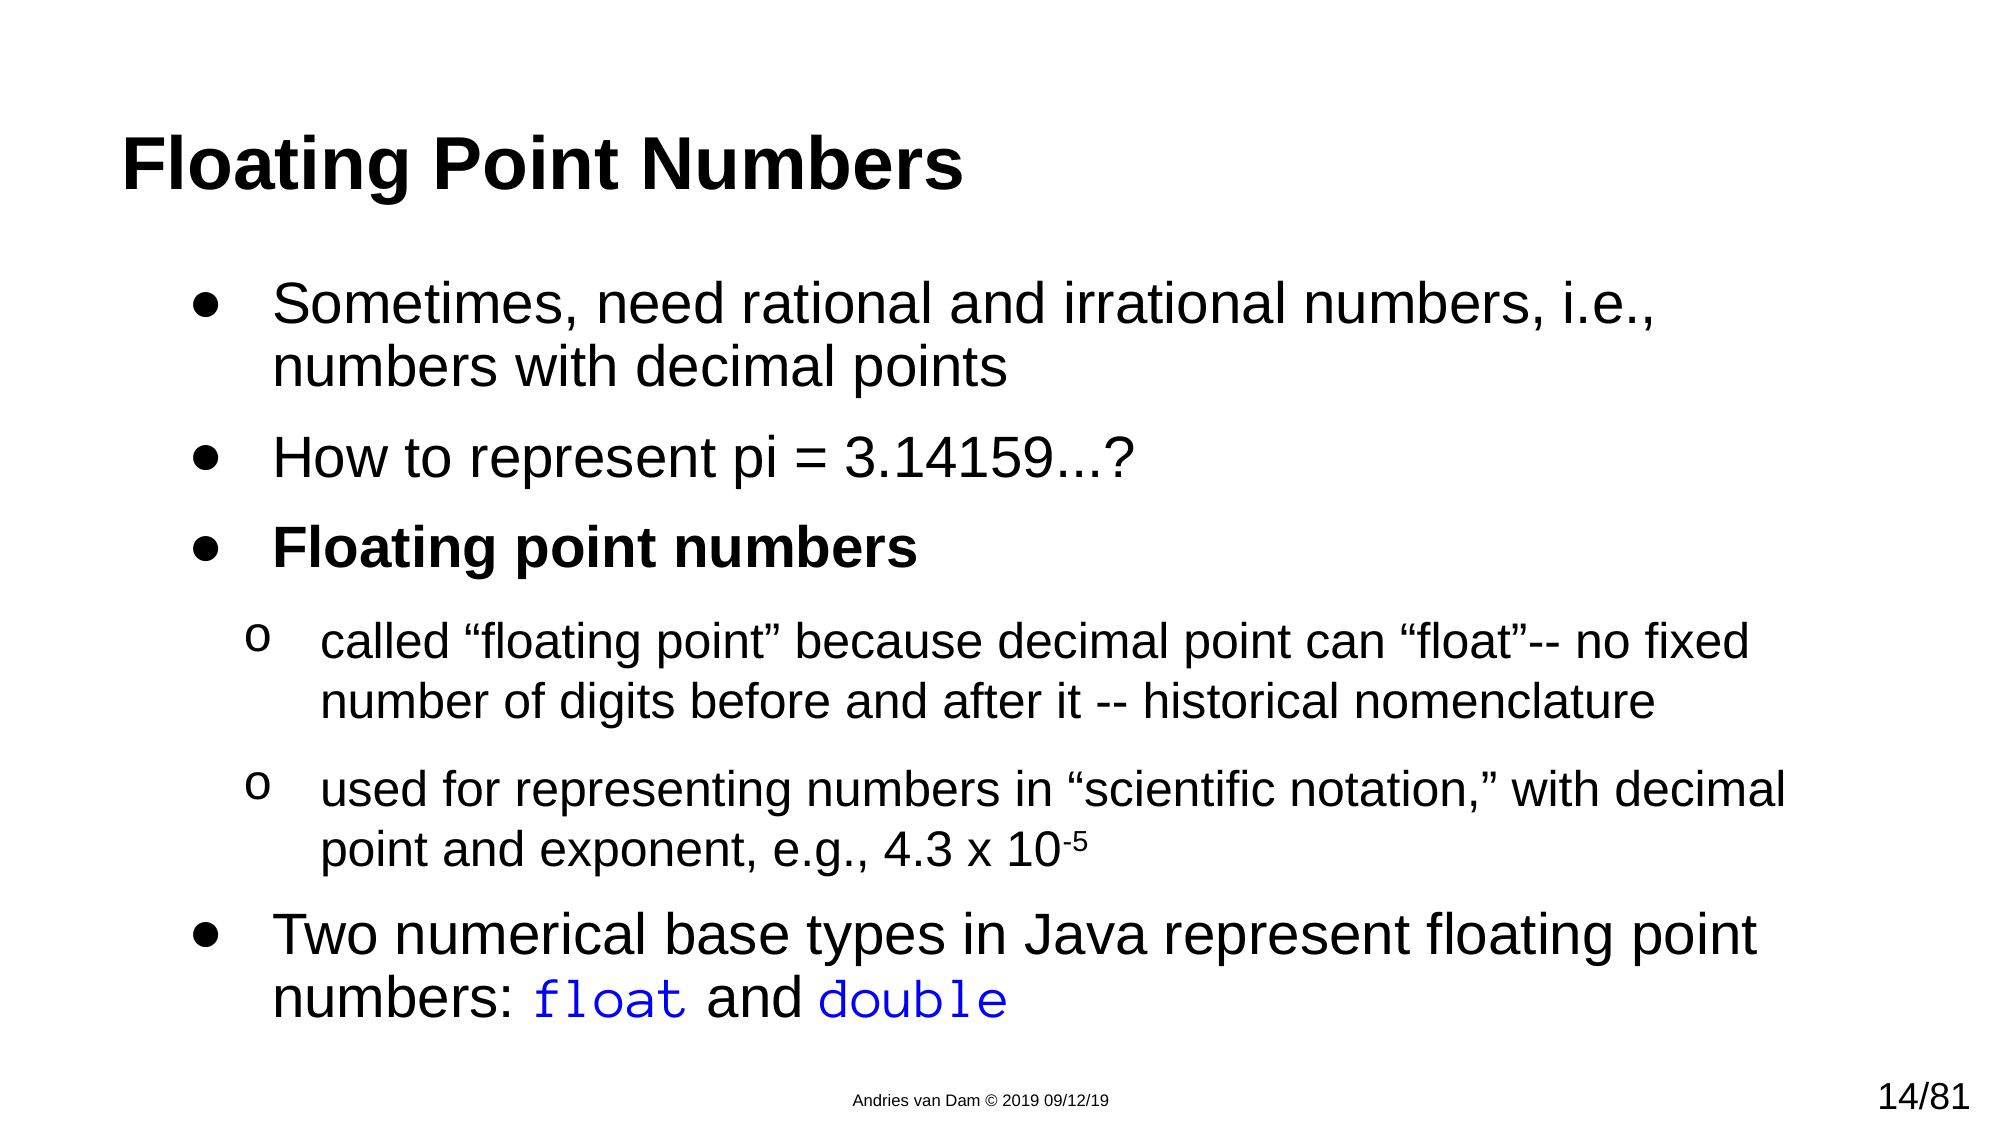

# Floating Point Numbers
Sometimes, need rational and irrational numbers, i.e., numbers with decimal points
How to represent pi = 3.14159...?
Floating point numbers
called “floating point” because decimal point can “float”-- no fixed number of digits before and after it -- historical nomenclature
used for representing numbers in “scientific notation,” with decimal point and exponent, e.g., 4.3 x 10-5
Two numerical base types in Java represent floating point numbers: float and double